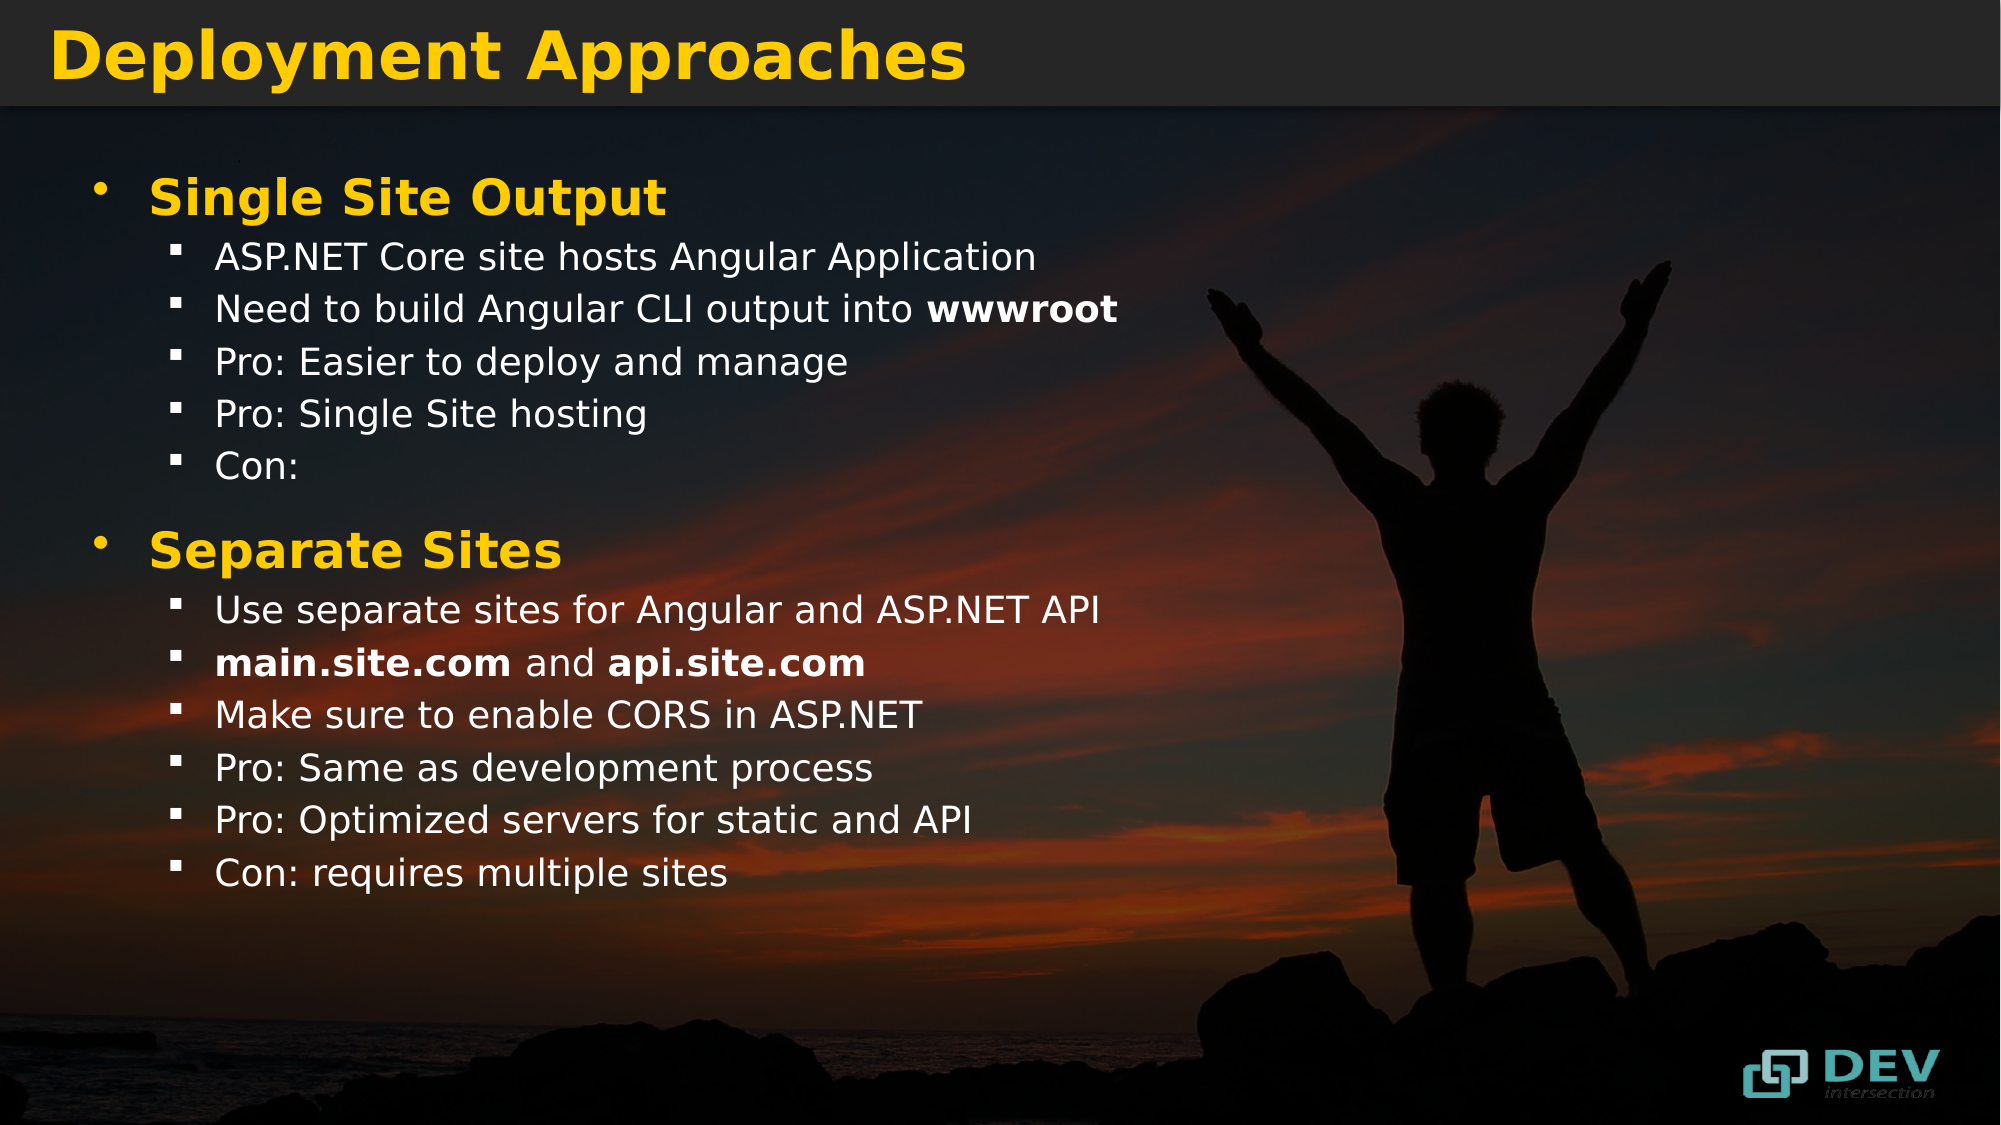

# Deployment Approaches
Single Site Output
ASP.NET Core site hosts Angular Application
Need to build Angular CLI output into wwwroot
Pro: Easier to deploy and manage
Pro: Single Site hosting
Con:
Separate Sites
Use separate sites for Angular and ASP.NET API
main.site.com and api.site.com
Make sure to enable CORS in ASP.NET
Pro: Same as development process
Pro: Optimized servers for static and API
Con: requires multiple sites